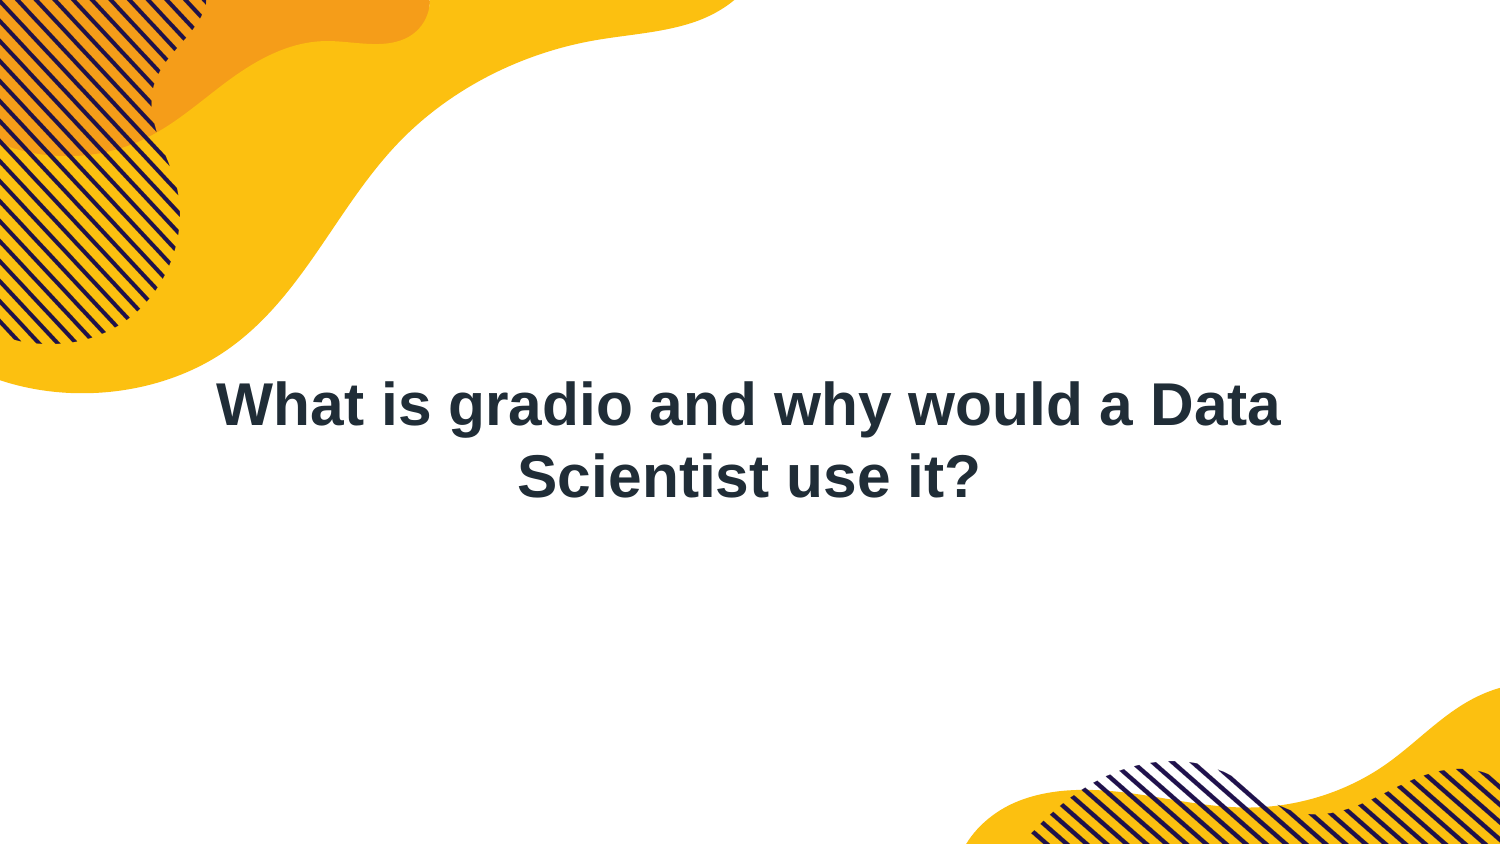

# What is gradio and why would a Data Scientist use it?